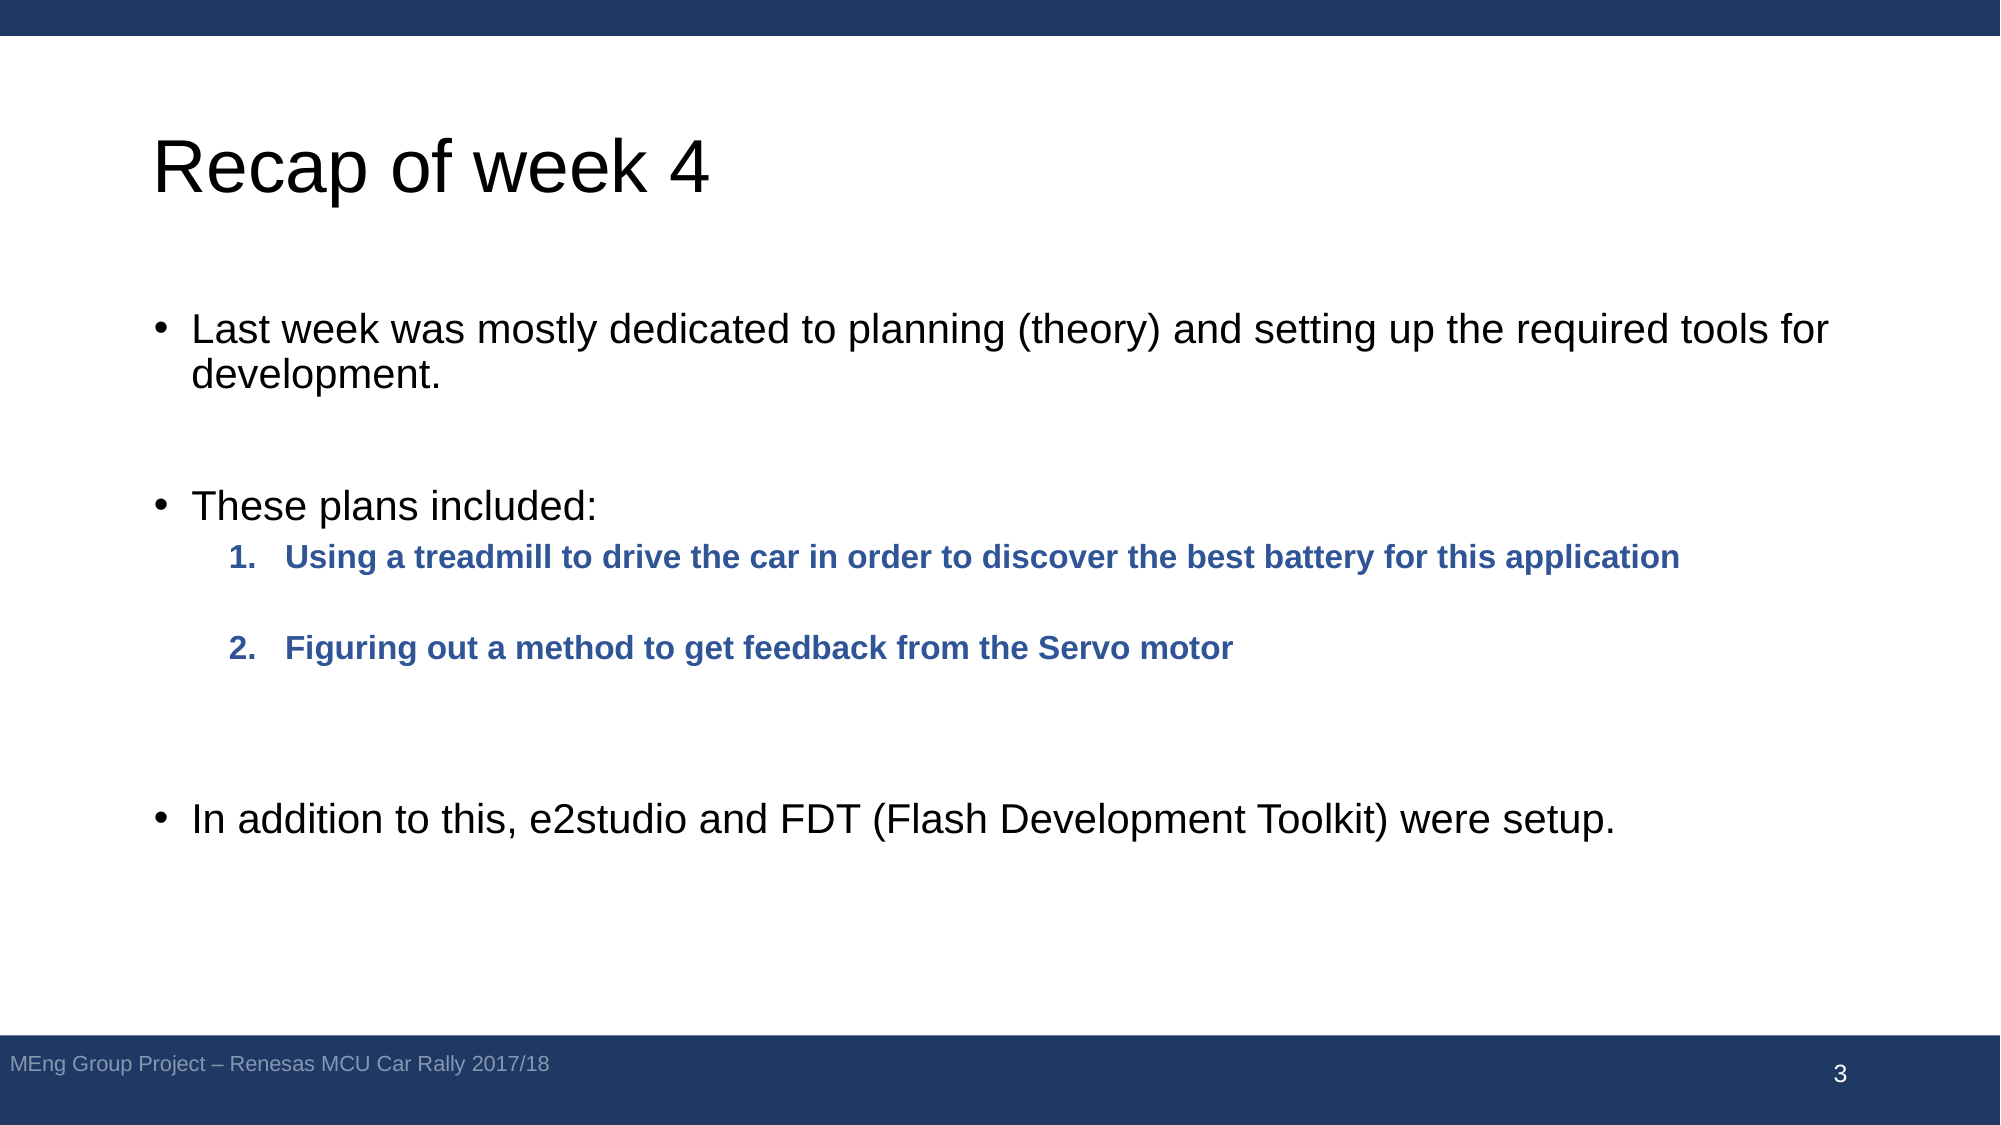

# Recap of week 4
Last week was mostly dedicated to planning (theory) and setting up the required tools for development.

These plans included:
Using a treadmill to drive the car in order to discover the best battery for this application
Figuring out a method to get feedback from the Servo motor

In addition to this, e2studio and FDT (Flash Development Toolkit) were setup.

MEng Group Project – Renesas MCU Car Rally 2017/18

3